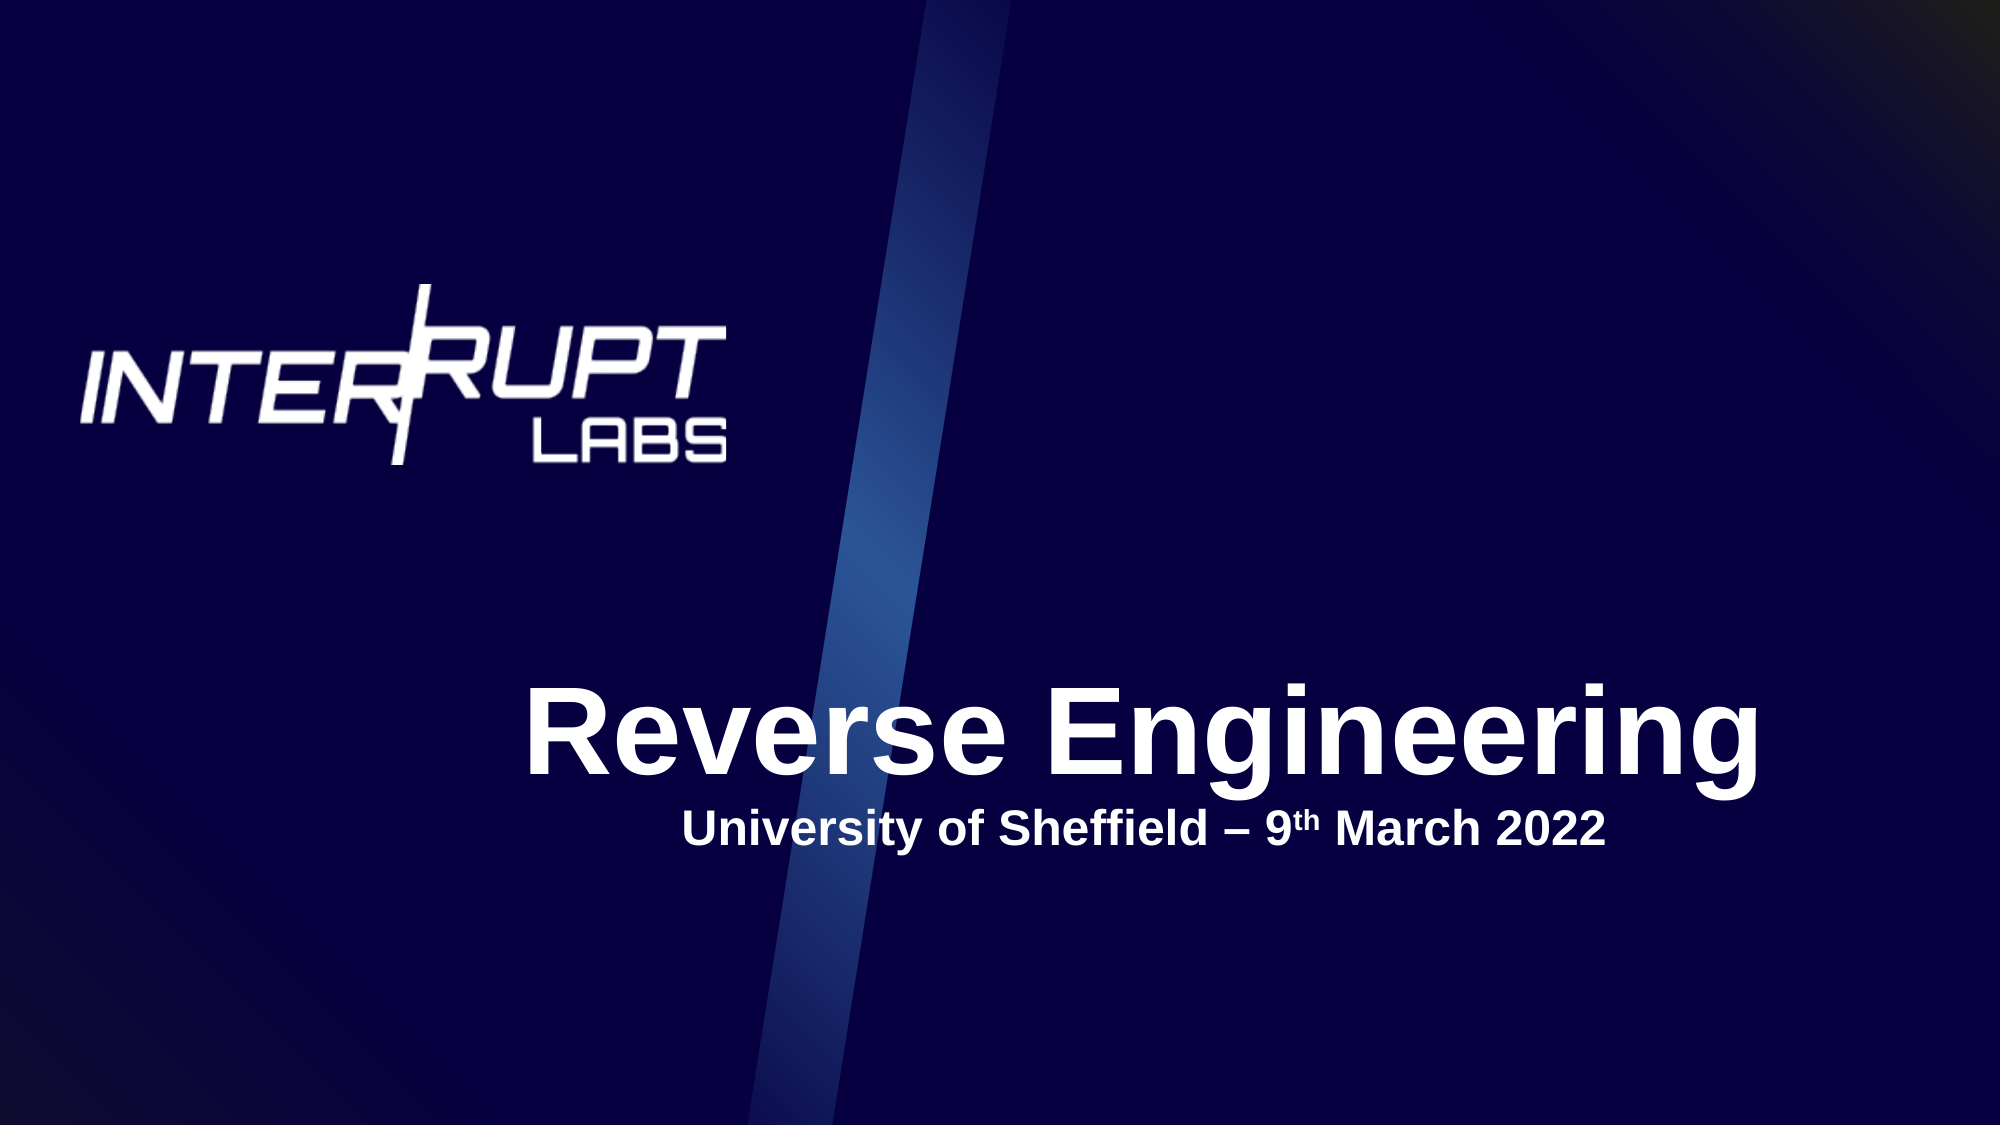

# Reverse Engineering University of Sheffield – 9th March 2022